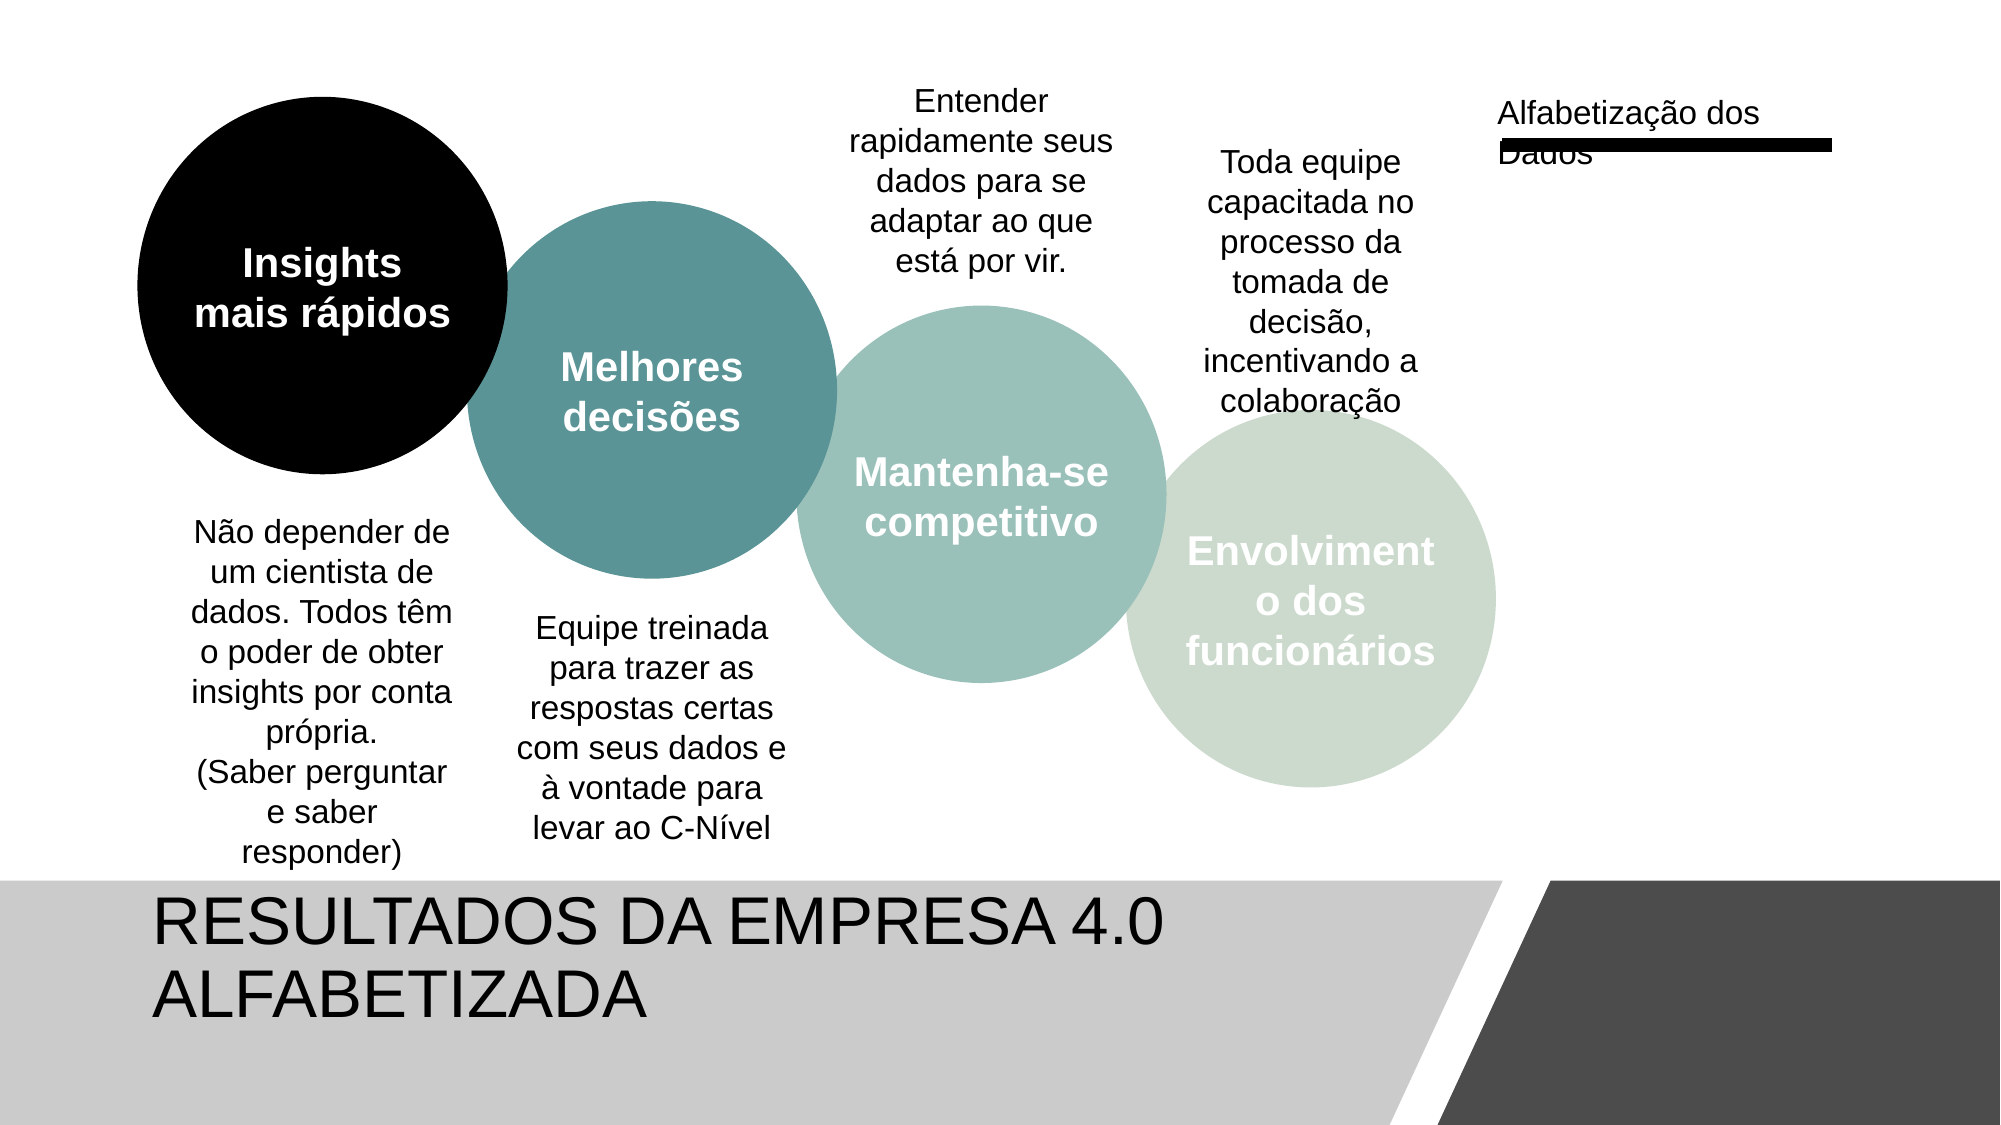

Entender rapidamente seus dados para se adaptar ao que está por vir.
Alfabetização dos Dados
Insights mais rápidos
Toda equipe capacitada no processo da tomada de decisão, incentivando a colaboração

Melhores decisões
Mantenha-se competitivo
Envolvimento dos funcionários
Não depender de um cientista de dados. Todos têm o poder de obter insights por conta própria.
(Saber perguntar e saber responder)
Equipe treinada para trazer as respostas certas com seus dados e à vontade para levar ao C-Nível

# RESULTADOS DA EMPRESA 4.0 ALFABETIZADA